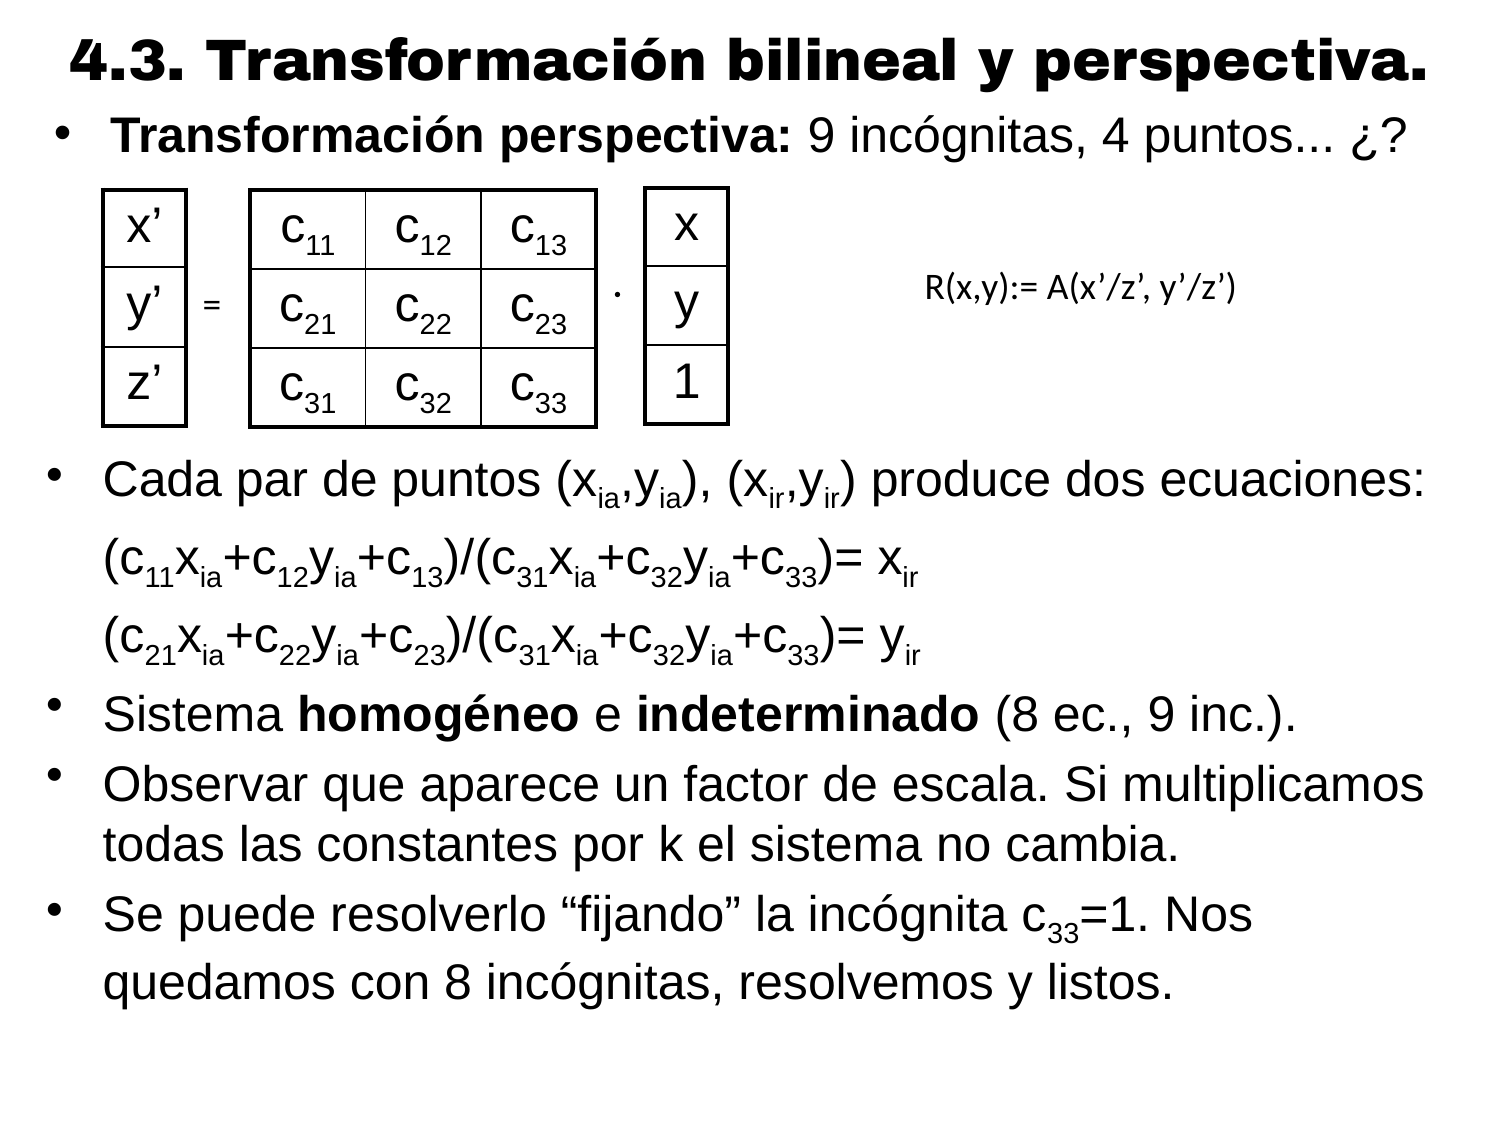

# 4.3. Transformación bilineal y perspectiva.
Transformación perspectiva: 9 incógnitas, 4 puntos... ¿?
| x |
| --- |
| y |
| 1 |
| x’ |
| --- |
| y’ |
| z’ |
| c11 | c12 | c13 |
| --- | --- | --- |
| c21 | c22 | c23 |
| c31 | c32 | c33 |
R(x,y):= A(x’/z’, y’/z’)
·
=
Cada par de puntos (xia,yia), (xir,yir) produce dos ecuaciones:
	(c11xia+c12yia+c13)/(c31xia+c32yia+c33)= xir
	(c21xia+c22yia+c23)/(c31xia+c32yia+c33)= yir
Sistema homogéneo e indeterminado (8 ec., 9 inc.).
Observar que aparece un factor de escala. Si multiplicamos todas las constantes por k el sistema no cambia.
Se puede resolverlo “fijando” la incógnita c33=1. Nos quedamos con 8 incógnitas, resolvemos y listos.